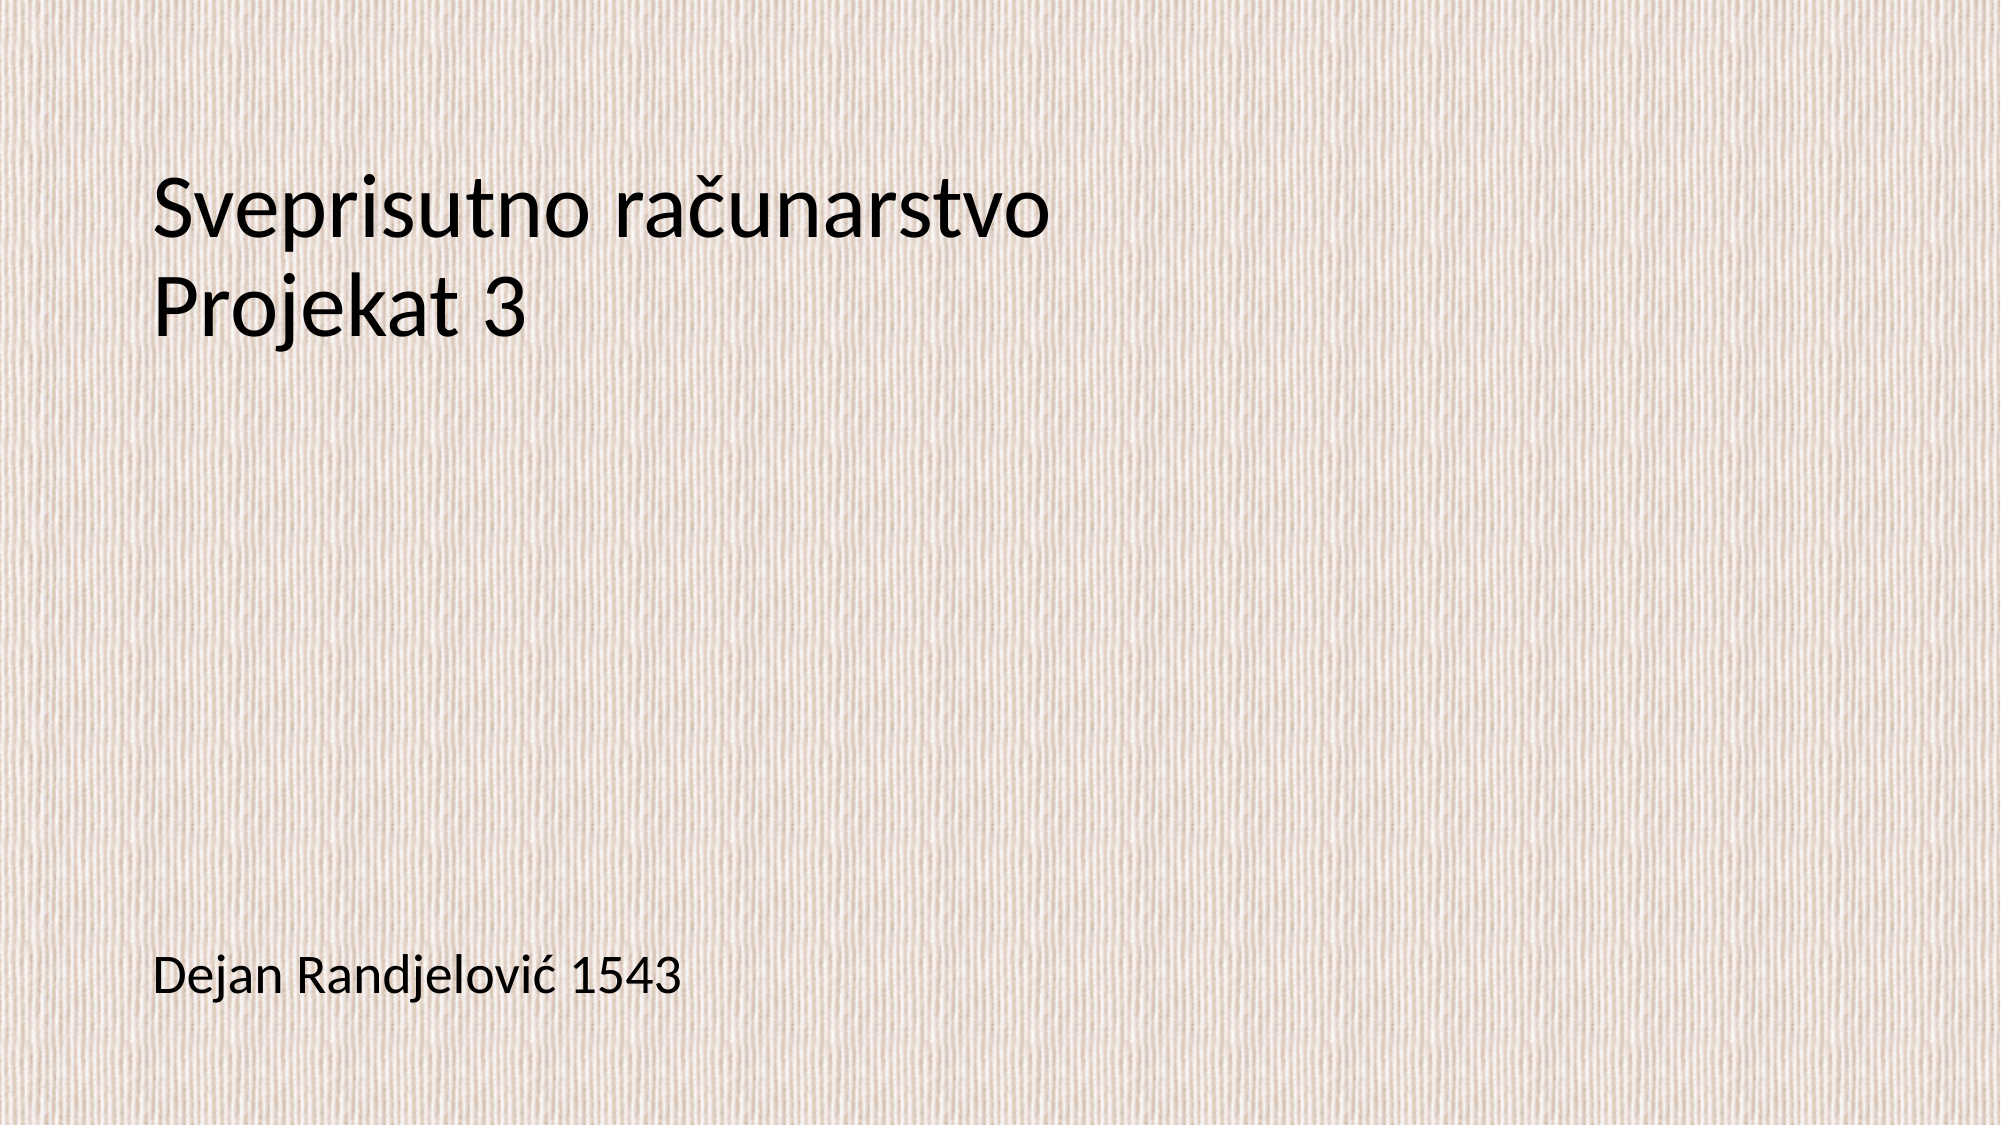

# Sveprisutno računarstvo Projekat 3

Dejan Randjelović 1543